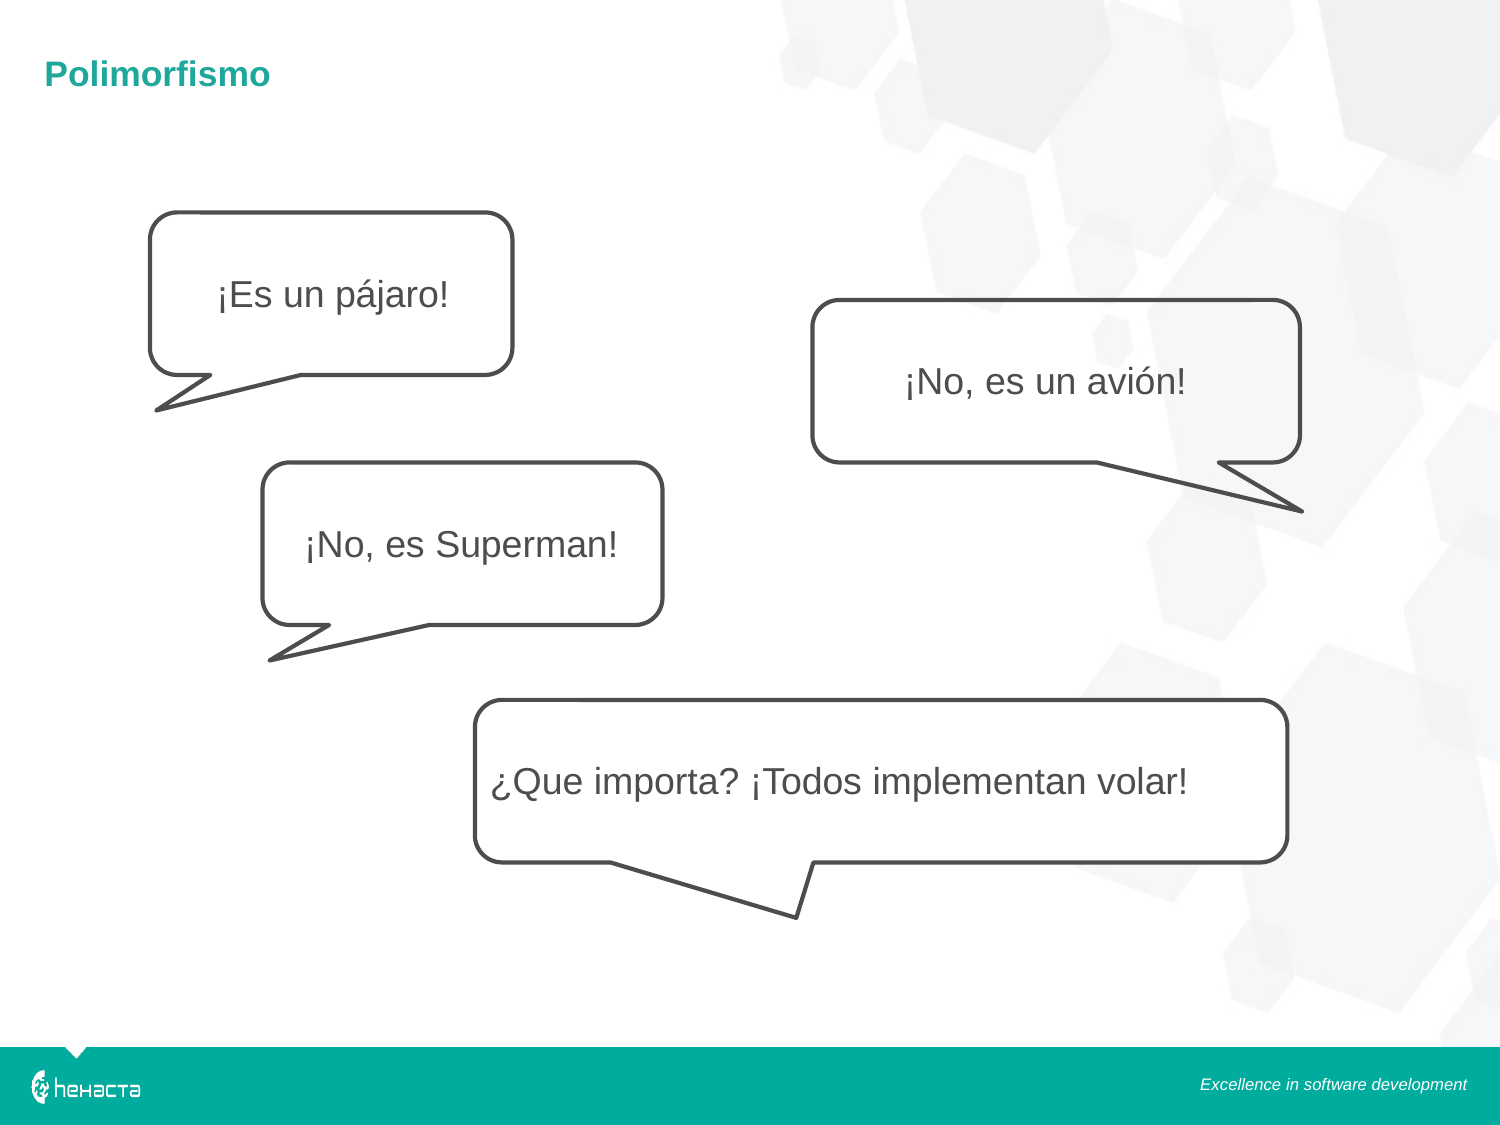

Polimorfismo

¡Es un pájaro!

¡No, es un avión!

¡No, es Superman!

¿Que importa? ¡Todos implementan volar!